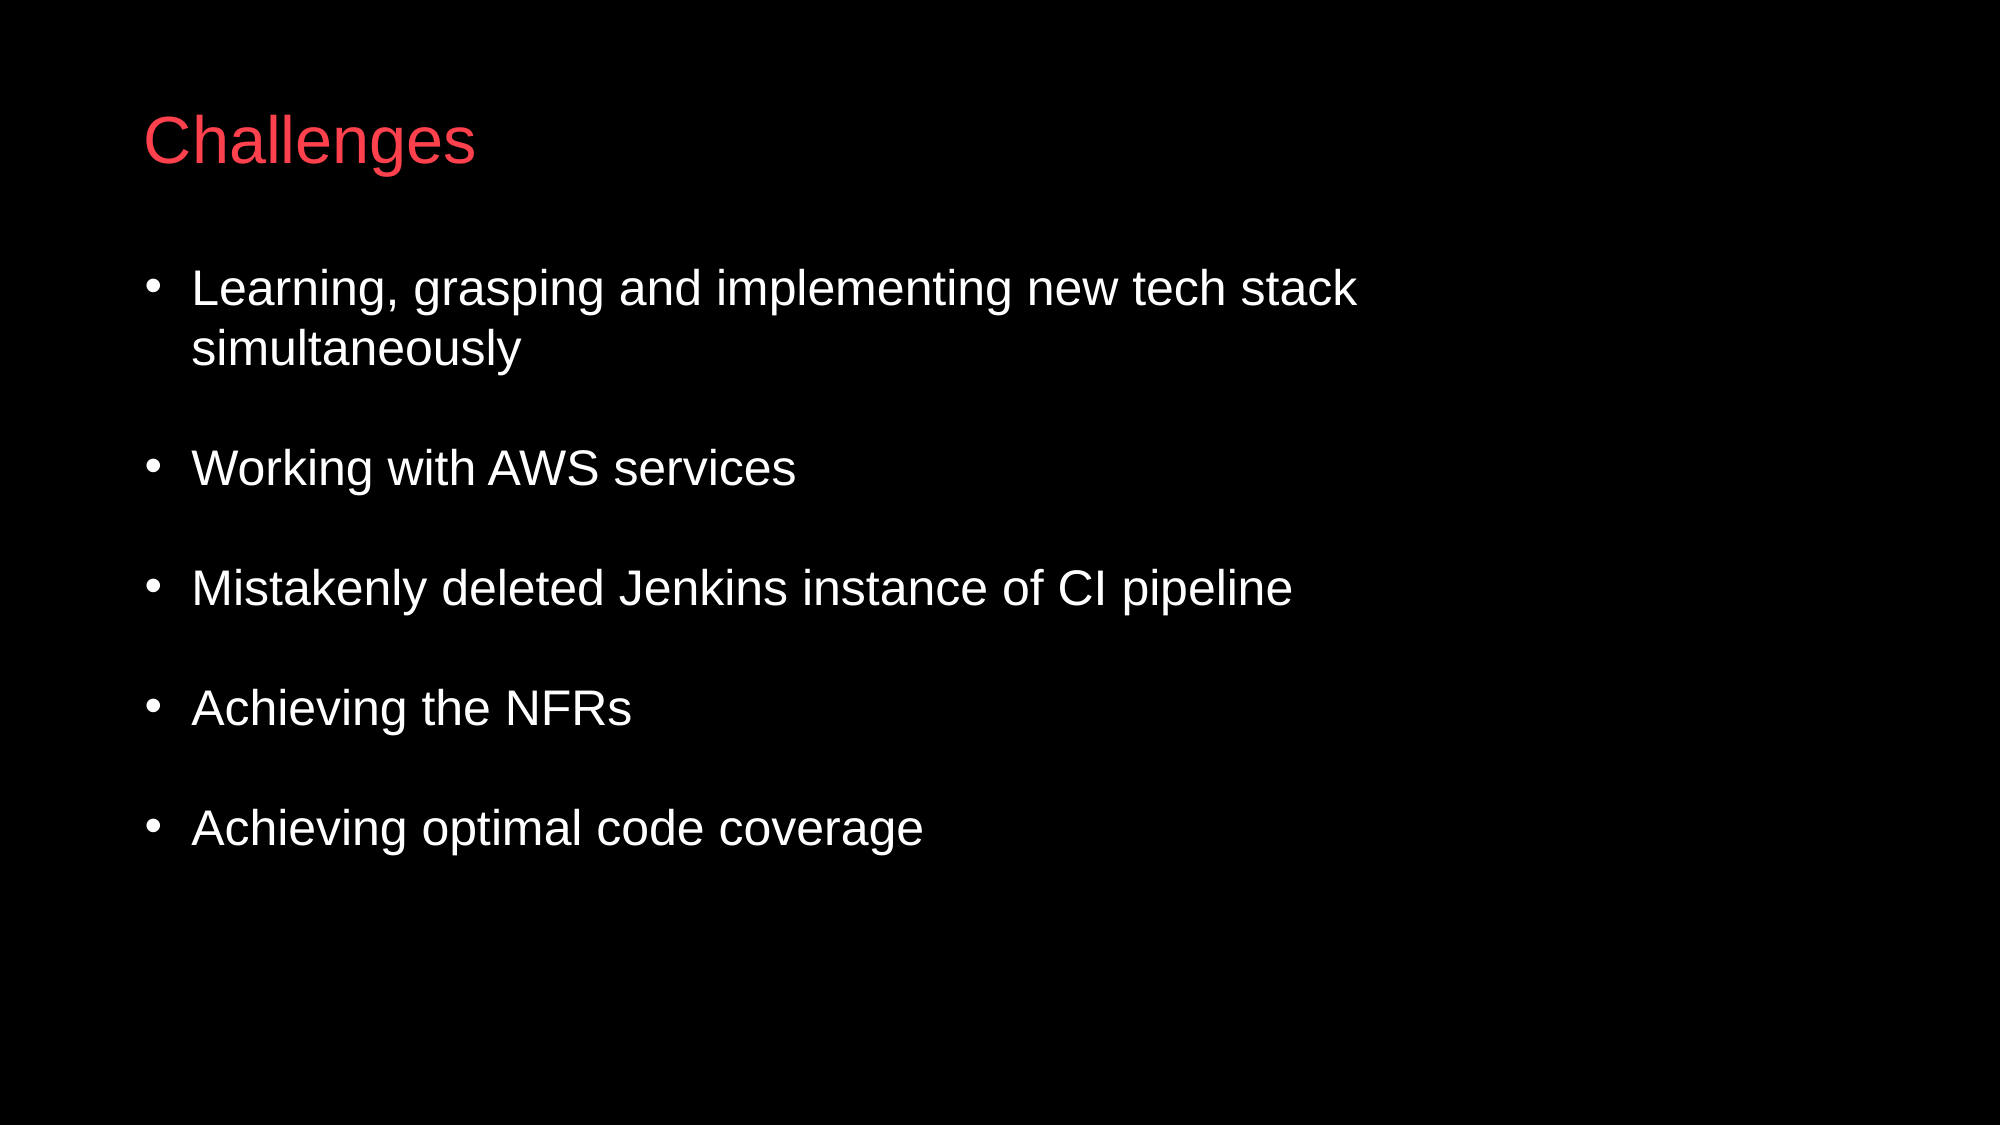

Challenges
Learning, grasping and implementing new tech stack simultaneously

Working with AWS services

Mistakenly deleted Jenkins instance of CI pipeline

Achieving the NFRs

Achieving optimal code coverage

​